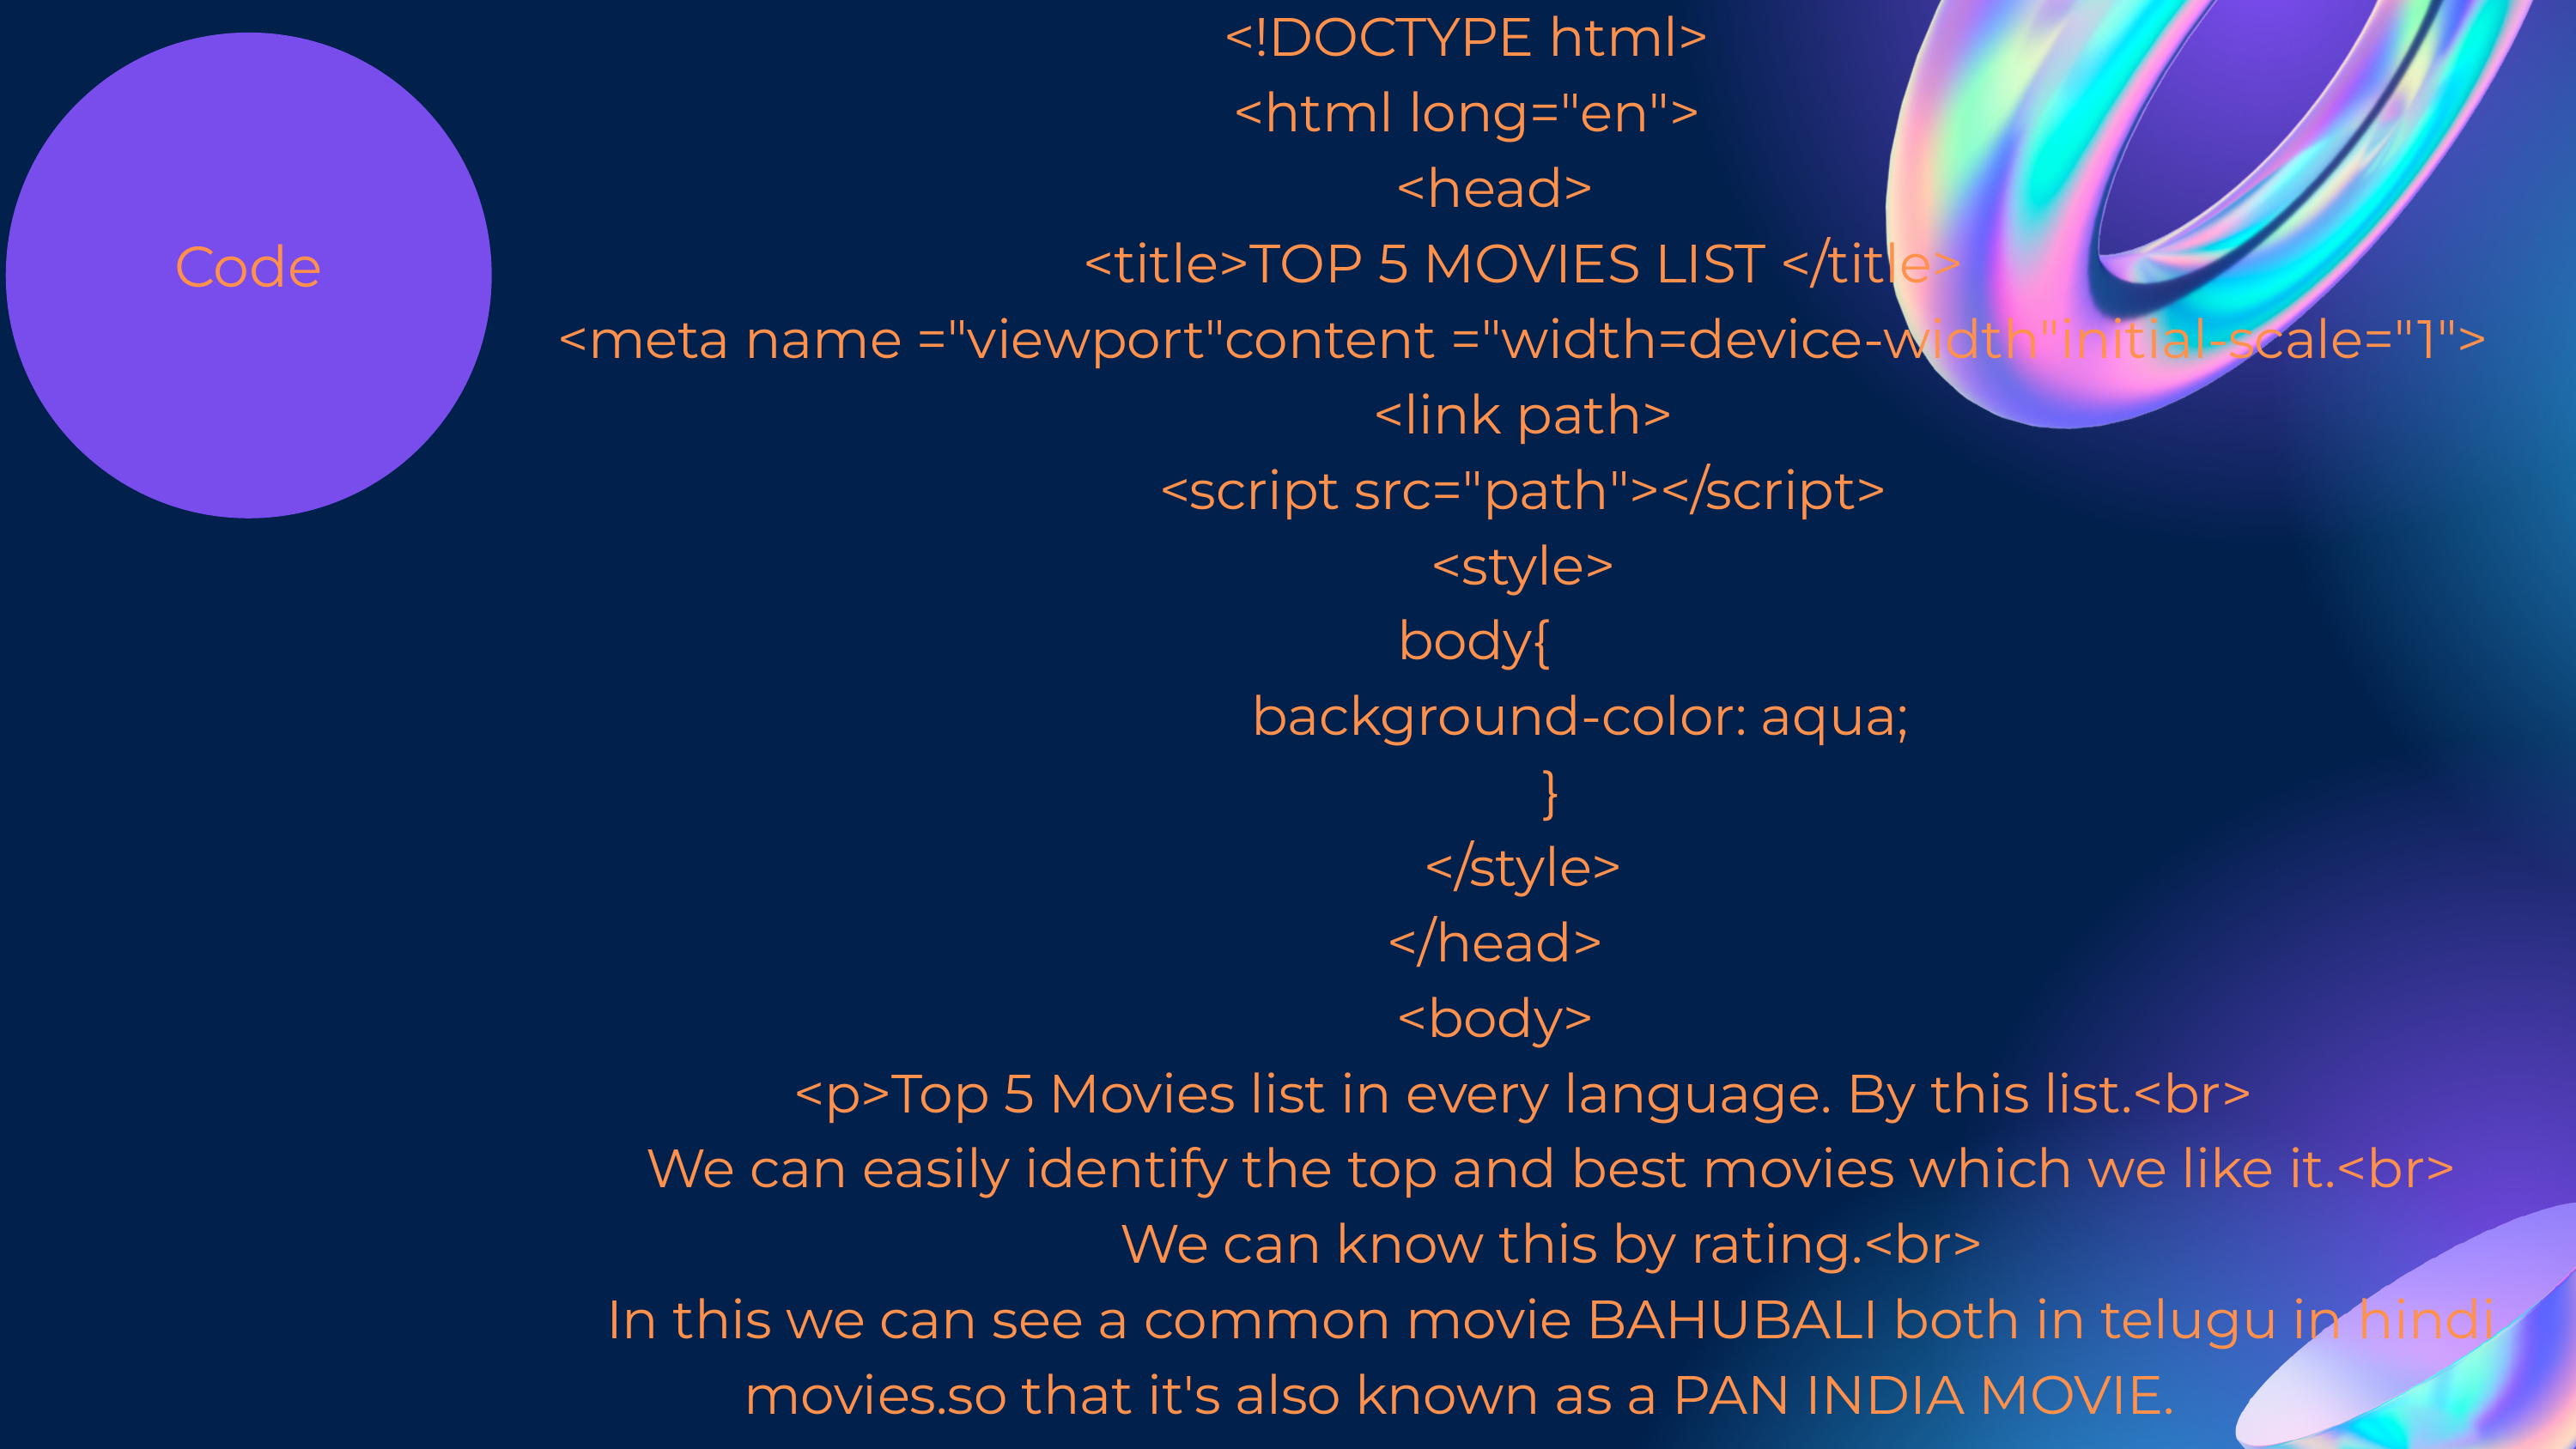

<!DOCTYPE html>
<html long="en">
    <head>
        <title>TOP 5 MOVIES LIST </title>
        <meta name ="viewport"content ="width=device-width"initial-scale="1">
        <link path>
        <script src="path"></script>
        <style>
 body{
                background-color: aqua;
            }
        </style>
    </head>
    <body>
        <p>Top 5 Movies list in every language. By this list.<br>
            We can easily identify the top and best movies which we like it.<br>
            We can know this by rating.<br>
            In this we can see a common movie BAHUBALI both in telugu in hindi movies.so that it's also known as a PAN INDIA MOVIE.

Code